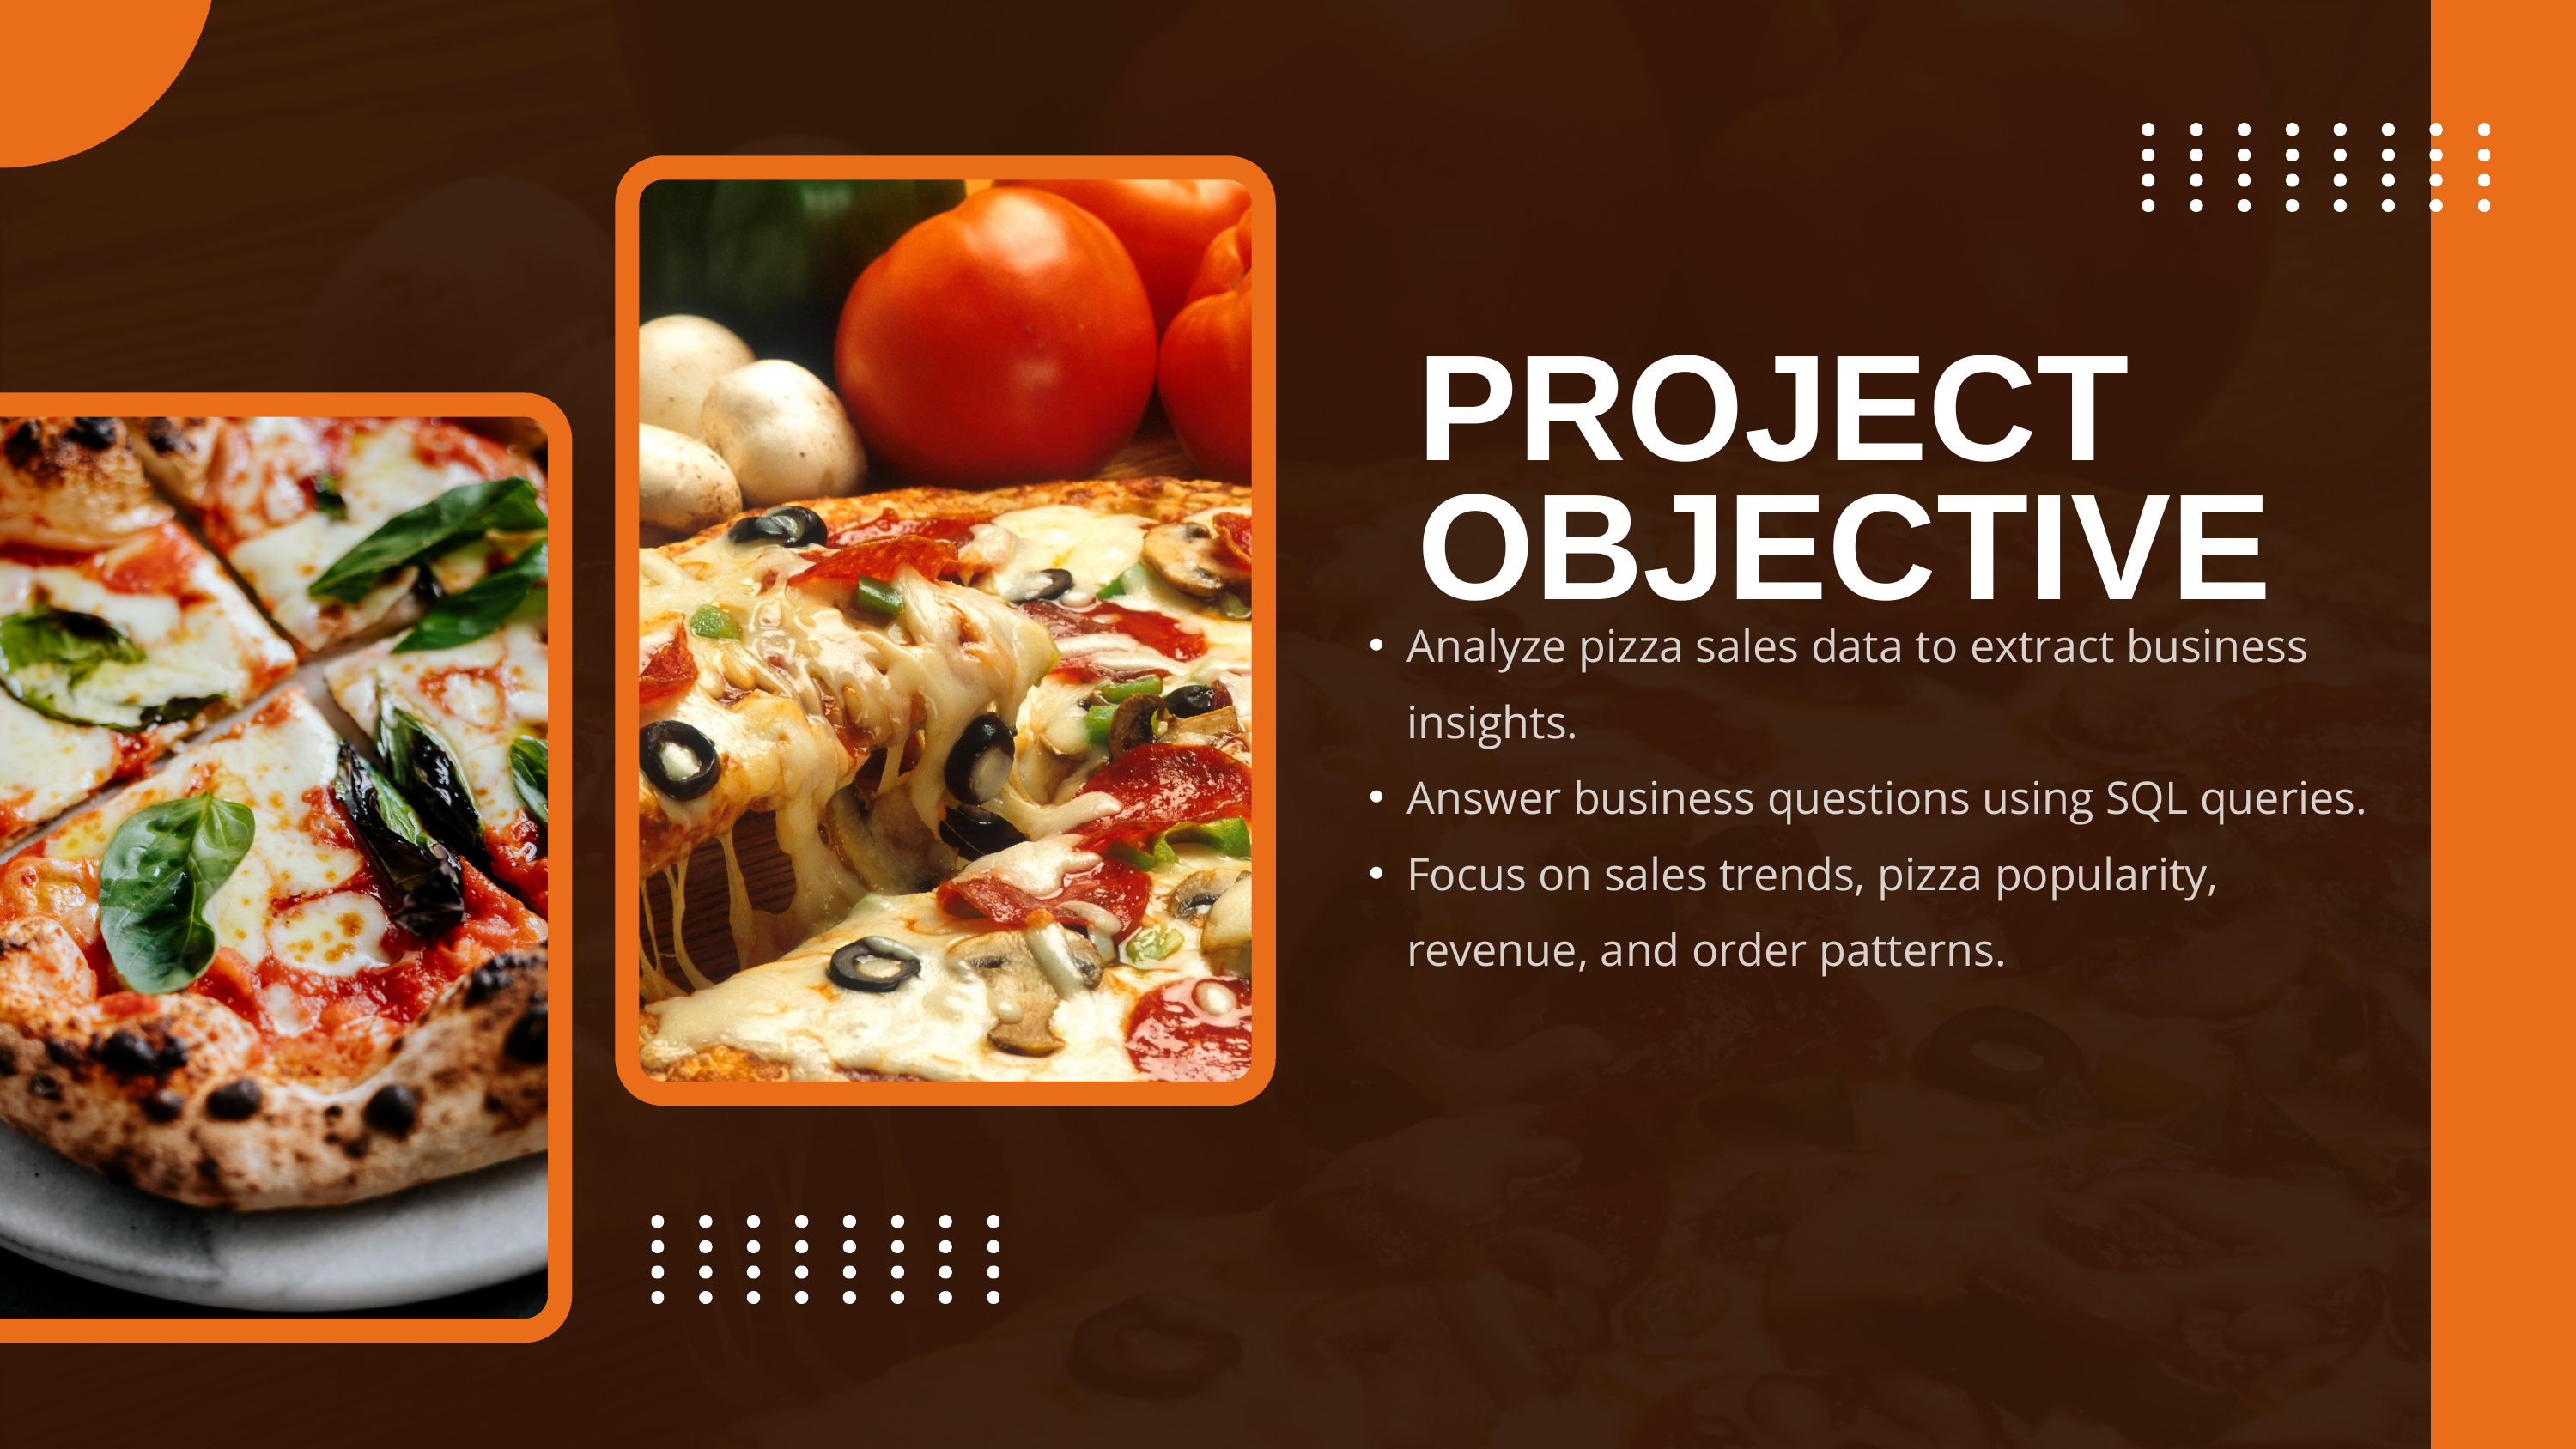

PROJECT OBJECTIVE

Analyze pizza sales data to extract business insights.
Answer business questions using SQL queries.
Focus on sales trends, pizza popularity, revenue, and order patterns.